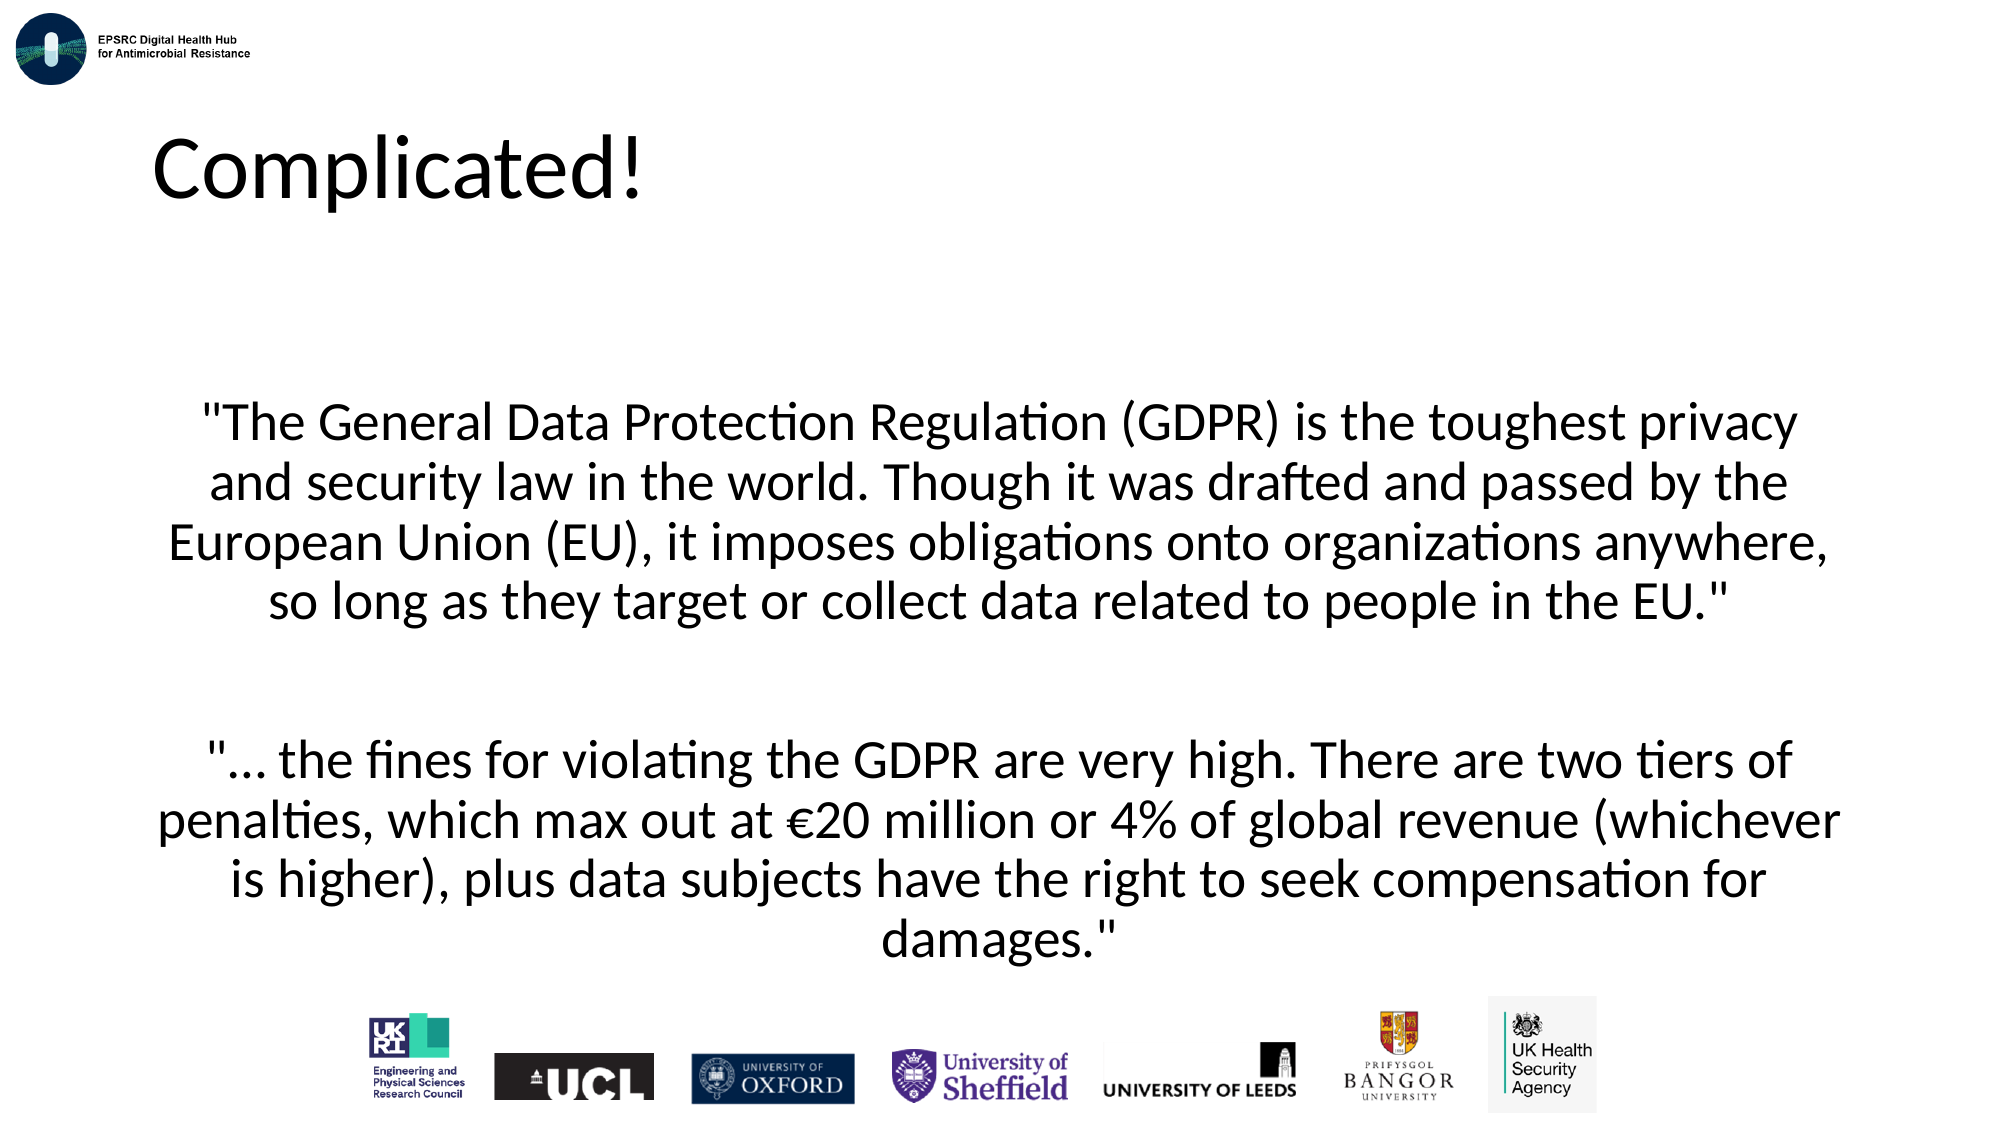

# Complicated!

"The General Data Protection Regulation (GDPR) is the toughest privacy and security law in the world. Though it was drafted and passed by the European Union (EU), it imposes obligations onto organizations anywhere, so long as they target or collect data related to people in the EU."

"… the fines for violating the GDPR are very high. There are two tiers of penalties, which max out at €20 million or 4% of global revenue (whichever is higher), plus data subjects have the right to seek compensation for damages."